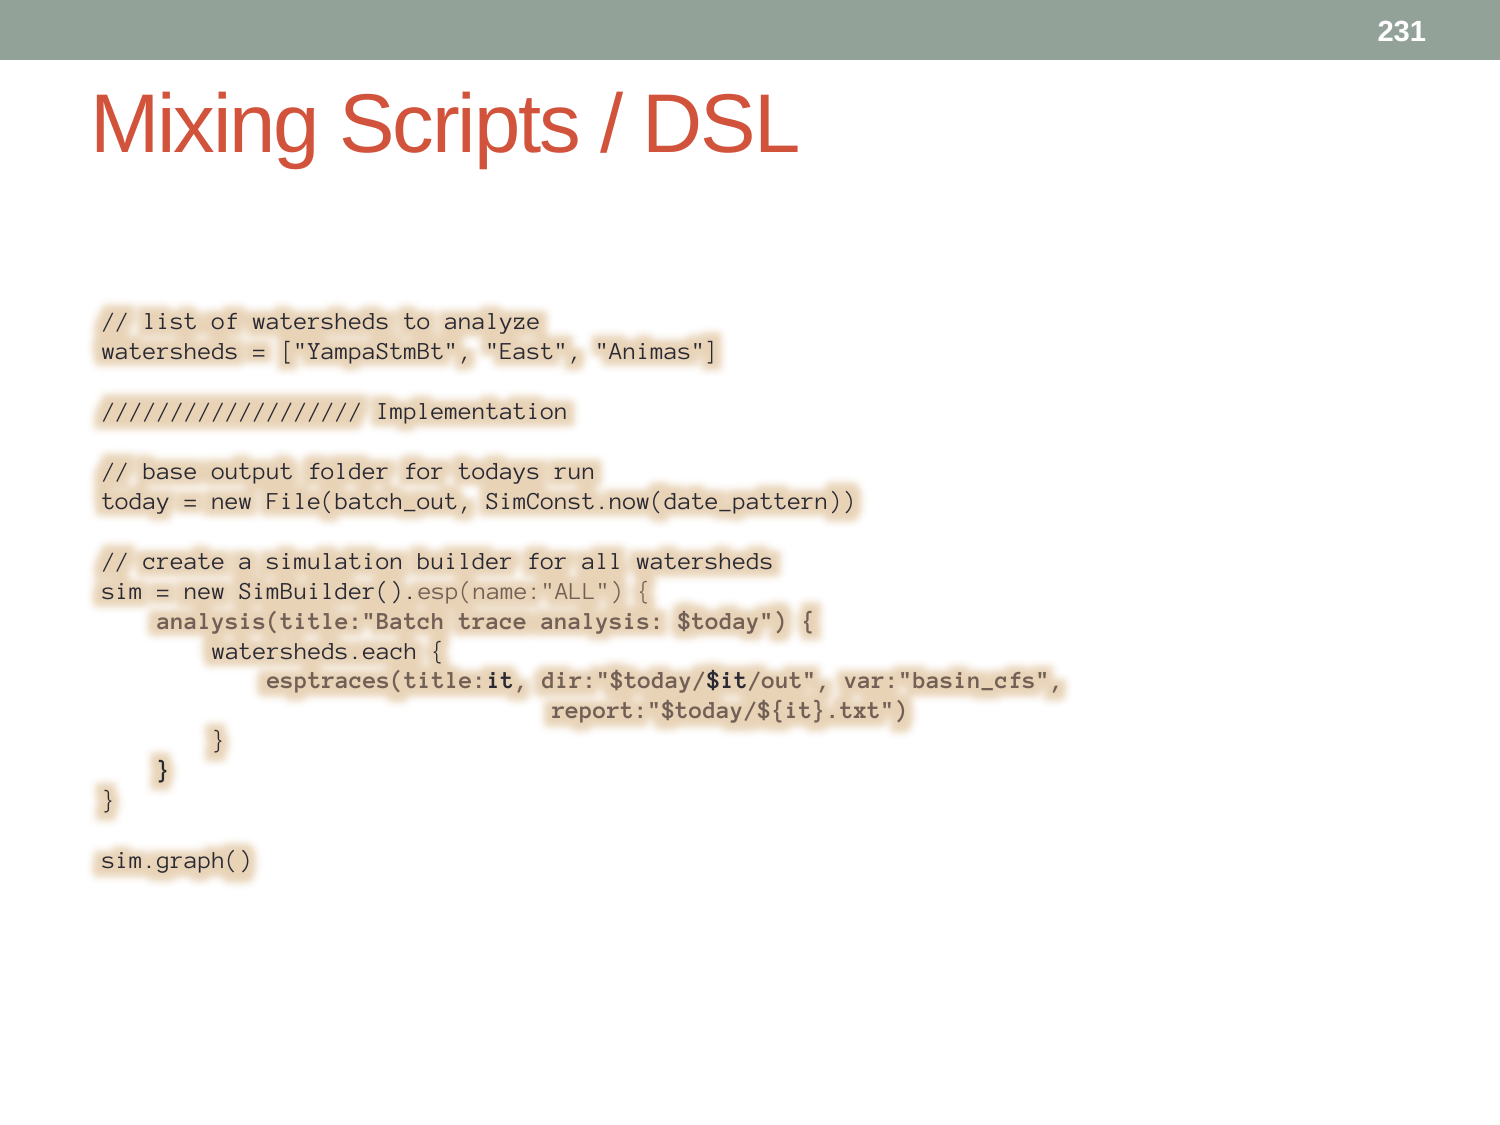

231
# Mixing Scripts / DSL

// list of watersheds to analyze
watersheds = ["YampaStmBt", "East", "Animas"]

/////////////////// Implementation

// base output folder for todays run
today = new File(batch_out, SimConst.now(date_pattern))

// create a simulation builder for all watersheds
sim = new SimBuilder().esp(name:"ALL") {
    analysis(title:"Batch trace analysis: $today") {
        watersheds.each {
            esptraces(title:it, dir:"$today/$it/out", var:"basin_cfs",
			report:"$today/${it}.txt")
        }
    }
}

sim.graph()